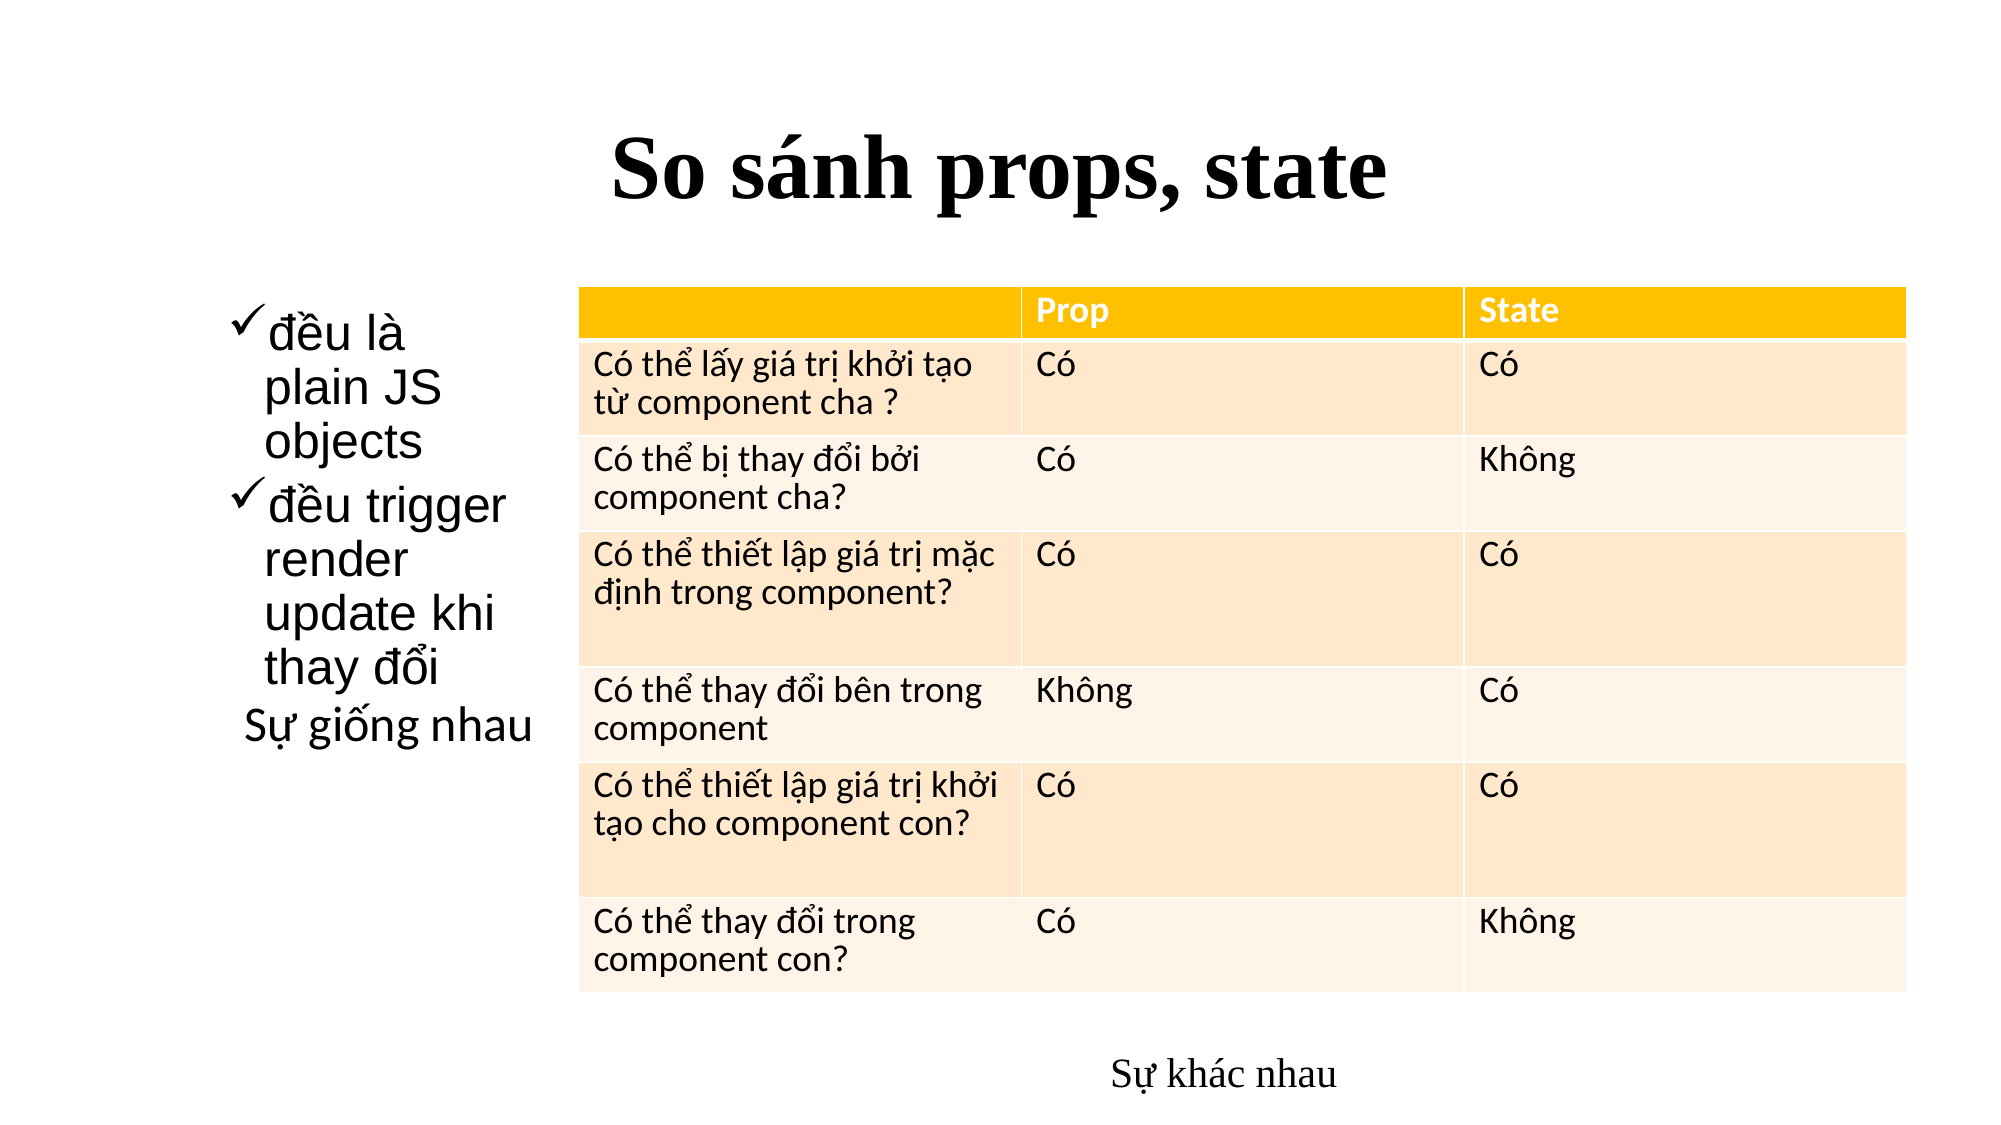

# So sánh props, state
|  | Prop | State |
| --- | --- | --- |
| Có thể lấy giá trị khởi tạo từ component cha ? | Có | Có |
| Có thể bị thay đổi bởi component cha? | Có | Không |
| Có thể thiết lập giá trị mặc định trong component? | Có | Có |
| Có thể thay đổi bên trong component | Không | Có |
| Có thể thiết lập giá trị khởi tạo cho component con? | Có | Có |
| Có thể thay đổi trong component con? | Có | Không |
đều là plain JS objects
đều trigger render update khi thay đổi
Sự giống nhau
Sự khác nhau